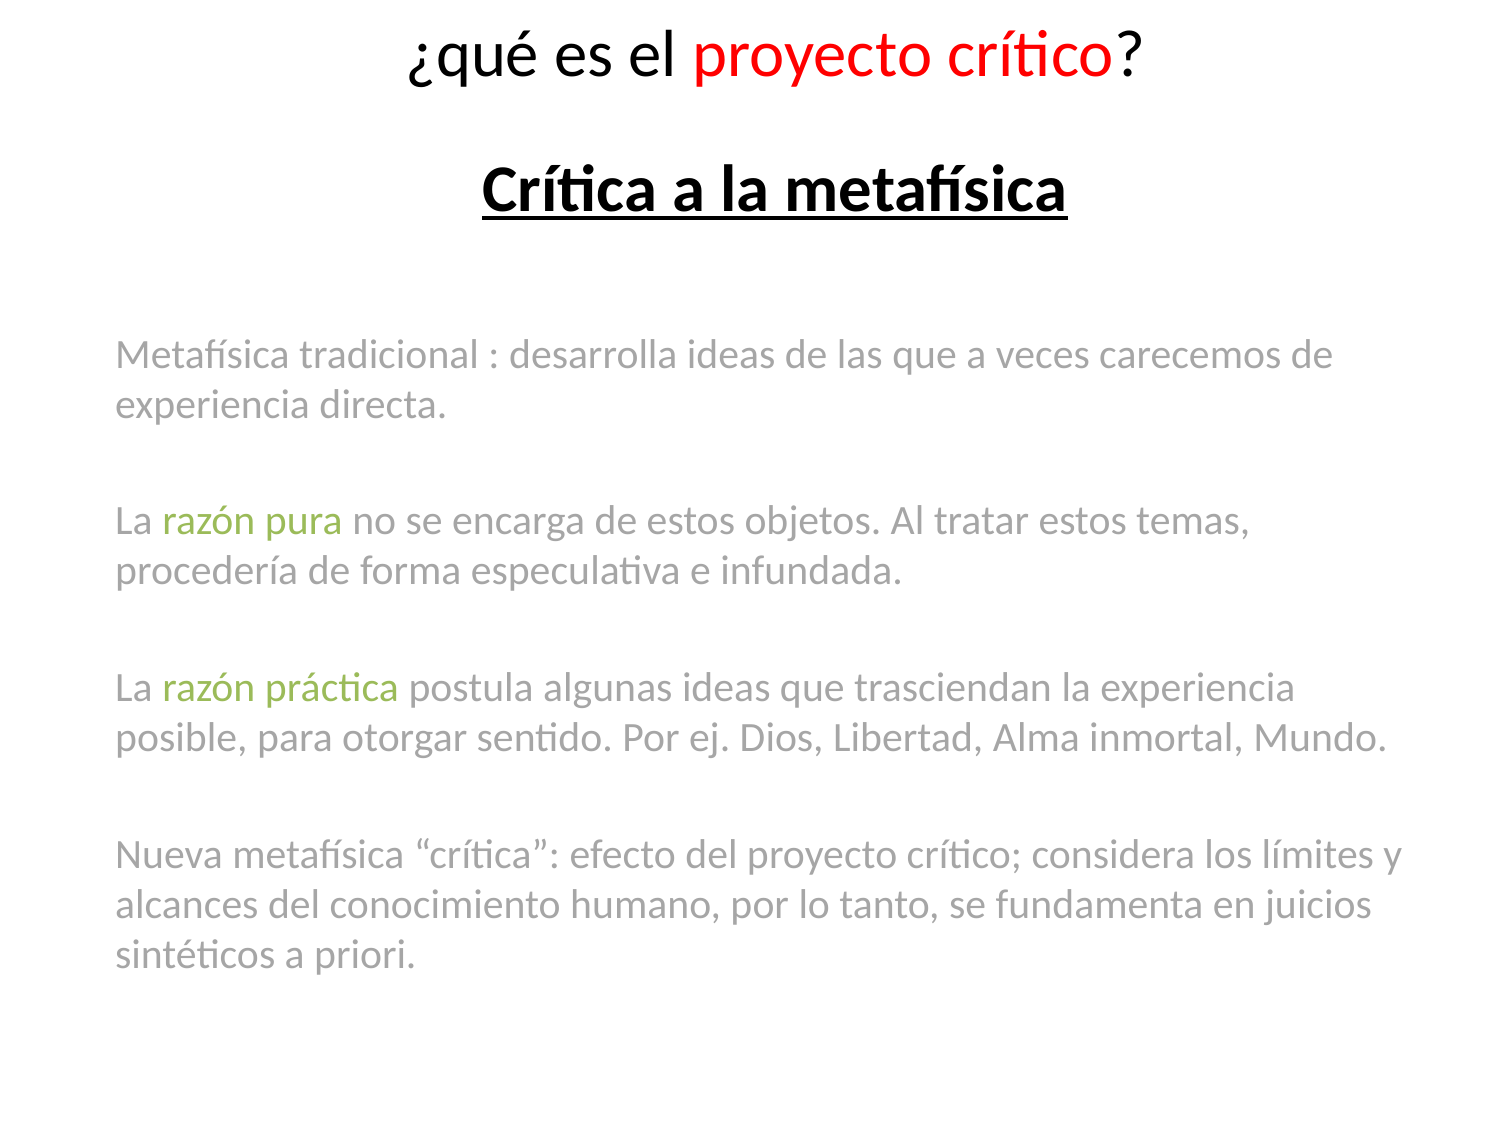

¿qué es el proyecto crítico?

Crítica a la metafísica

Metafísica tradicional : desarrolla ideas de las que a veces carecemos de experiencia directa.

La razón pura no se encarga de estos objetos. Al tratar estos temas, procedería de forma especulativa e infundada.

La razón práctica postula algunas ideas que trasciendan la experiencia posible, para otorgar sentido. Por ej. Dios, Libertad, Alma inmortal, Mundo.

Nueva metafísica “crítica”: efecto del proyecto crítico; considera los límites y alcances del conocimiento humano, por lo tanto, se fundamenta en juicios sintéticos a priori.